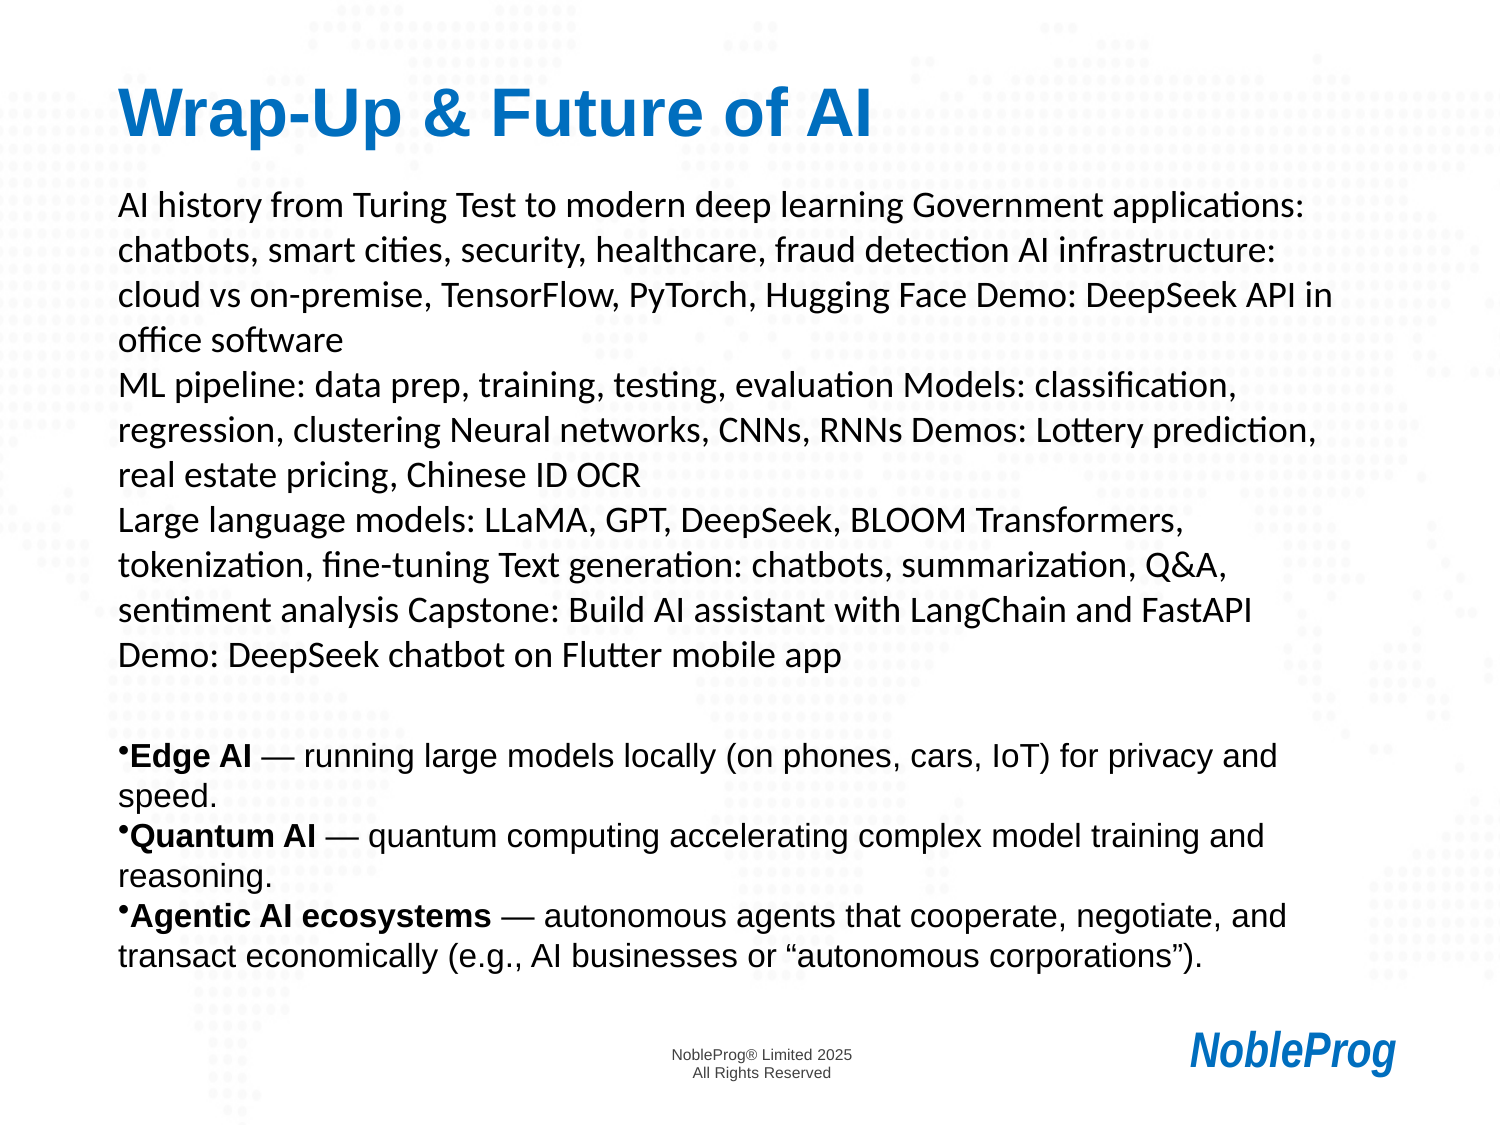

# Wrap-Up & Future of AI
AI history from Turing Test to modern deep learning Government applications: chatbots, smart cities, security, healthcare, fraud detection AI infrastructure: cloud vs on-premise, TensorFlow, PyTorch, Hugging Face Demo: DeepSeek API in office software
ML pipeline: data prep, training, testing, evaluation Models: classification, regression, clustering Neural networks, CNNs, RNNs Demos: Lottery prediction, real estate pricing, Chinese ID OCR
Large language models: LLaMA, GPT, DeepSeek, BLOOM Transformers, tokenization, fine-tuning Text generation: chatbots, summarization, Q&A, sentiment analysis Capstone: Build AI assistant with LangChain and FastAPI Demo: DeepSeek chatbot on Flutter mobile app
Edge AI — running large models locally (on phones, cars, IoT) for privacy and speed.
Quantum AI — quantum computing accelerating complex model training and reasoning.
Agentic AI ecosystems — autonomous agents that cooperate, negotiate, and transact economically (e.g., AI businesses or “autonomous corporations”).